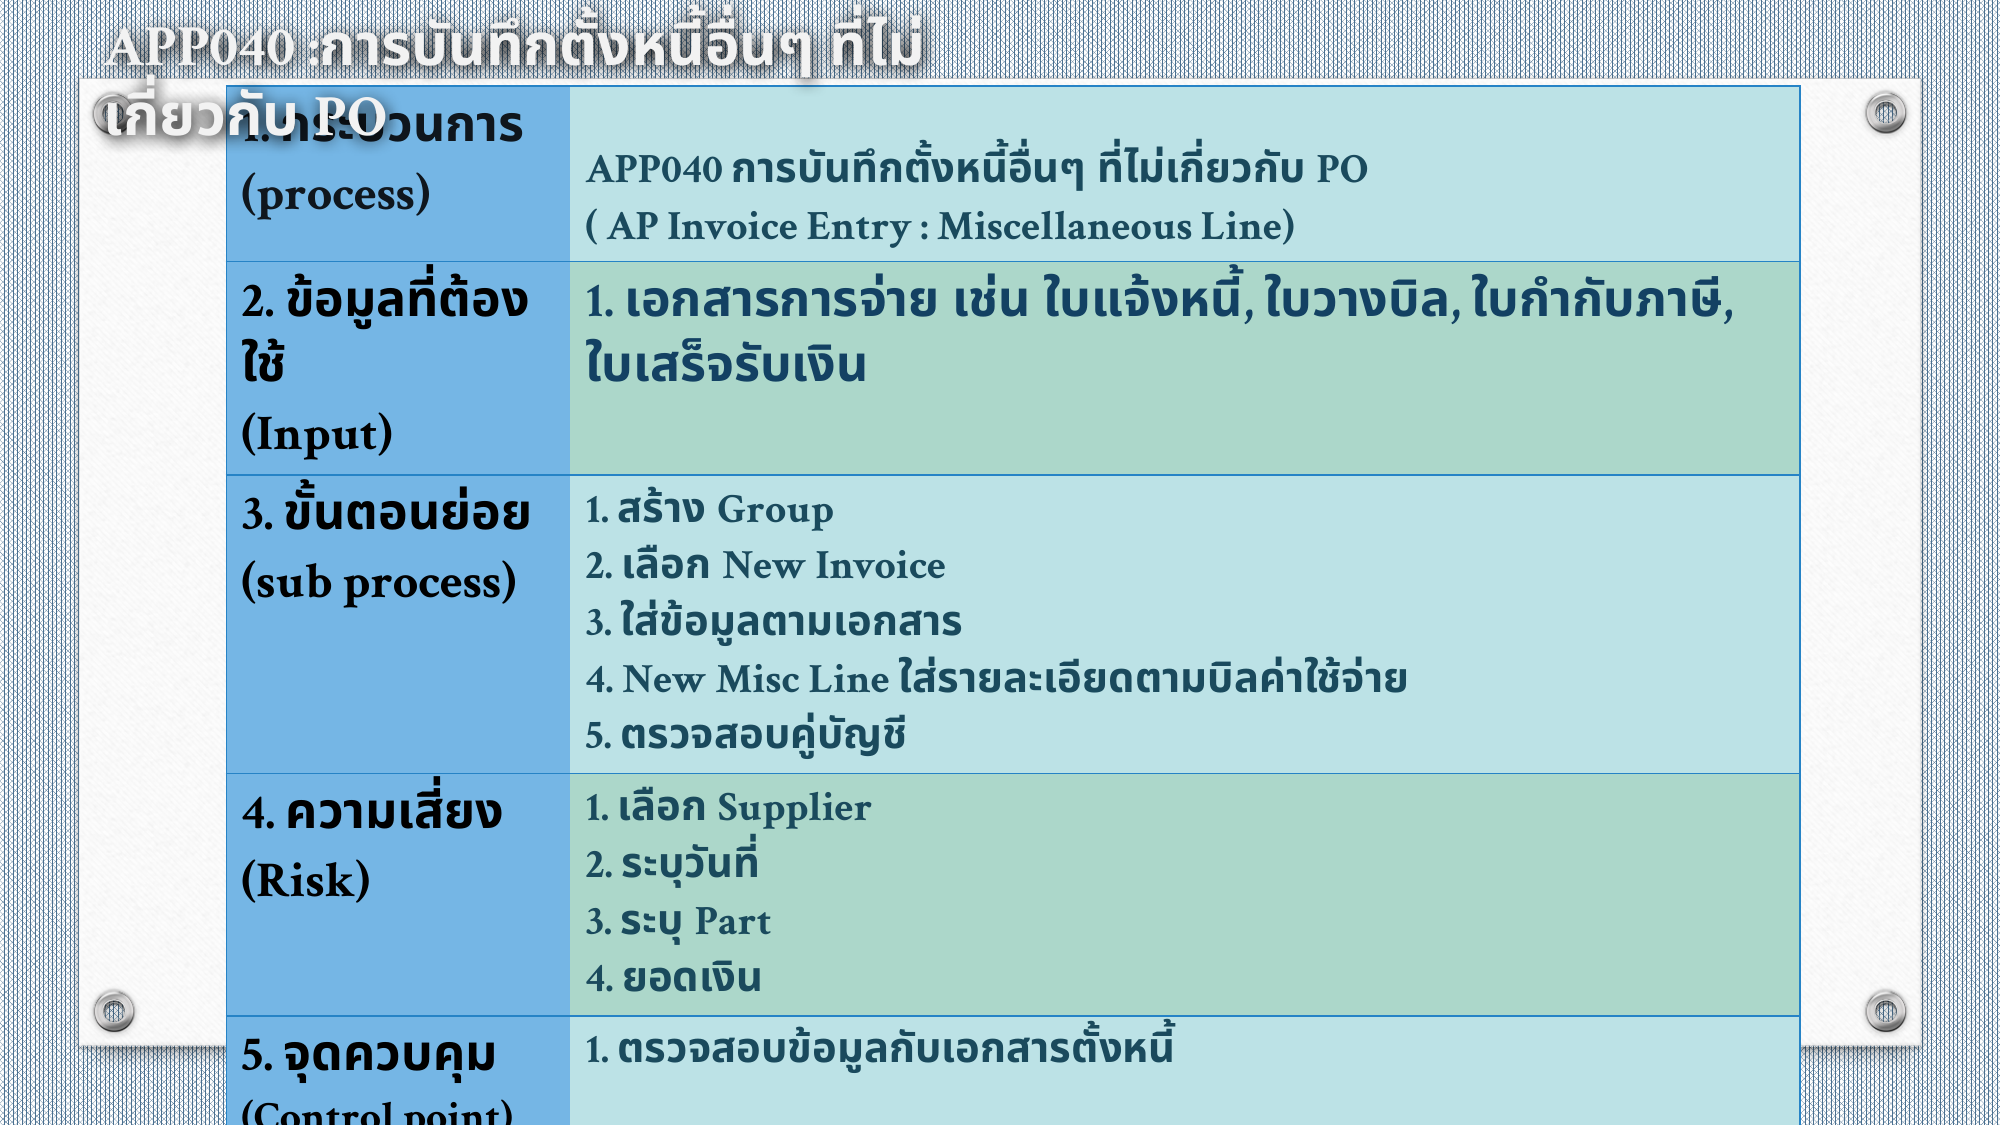

APP040 :การบันทึกตั้งหนี้อื่นๆ ที่ไม่เกี่ยวกับ PO
| 1. กระบวนการ (process) | APP040 การบันทึกตั้งหนี้อื่นๆ ที่ไม่เกี่ยวกับ PO ( AP Invoice Entry : Miscellaneous Line) |
| --- | --- |
| 2. ข้อมูลที่ต้องใช้ (Input) | 1. เอกสารการจ่าย เช่น ใบแจ้งหนี้, ใบวางบิล, ใบกำกับภาษี, ใบเสร็จรับเงิน |
| 3. ขั้นตอนย่อย (sub process) | 1. สร้าง Group 2. เลือก New Invoice 3. ใส่ข้อมูลตามเอกสาร 4. New Misc Line ใส่รายละเอียดตามบิลค่าใช้จ่าย 5. ตรวจสอบคู่บัญชี |
| 4. ความเสี่ยง (Risk) | 1. เลือก Supplier 2. ระบุวันที่ 3. ระบุ Part 4. ยอดเงิน |
| 5. จุดควบคุม (Control point) | 1. ตรวจสอบข้อมูลกับเอกสารตั้งหนี้ |